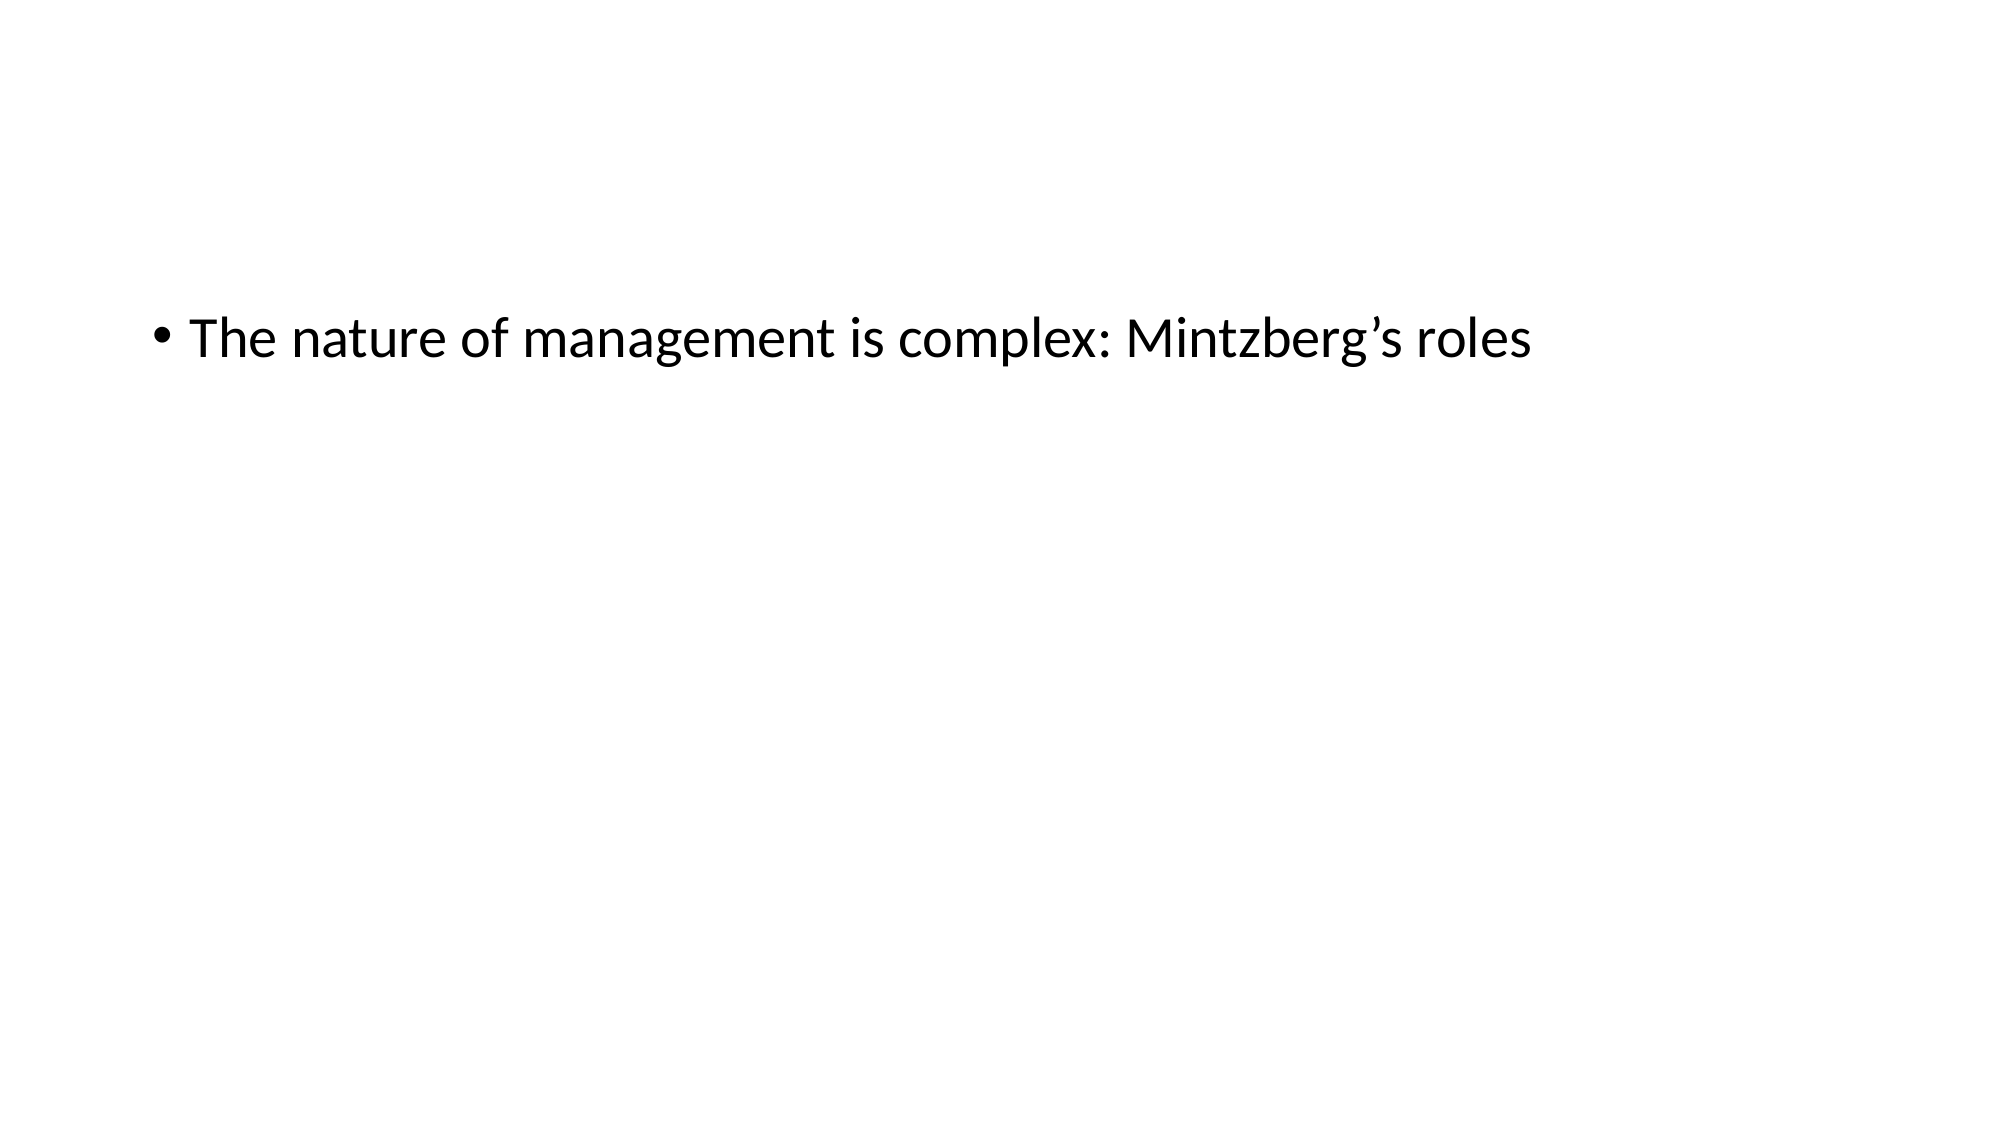

#
The nature of management is complex: Mintzberg’s roles